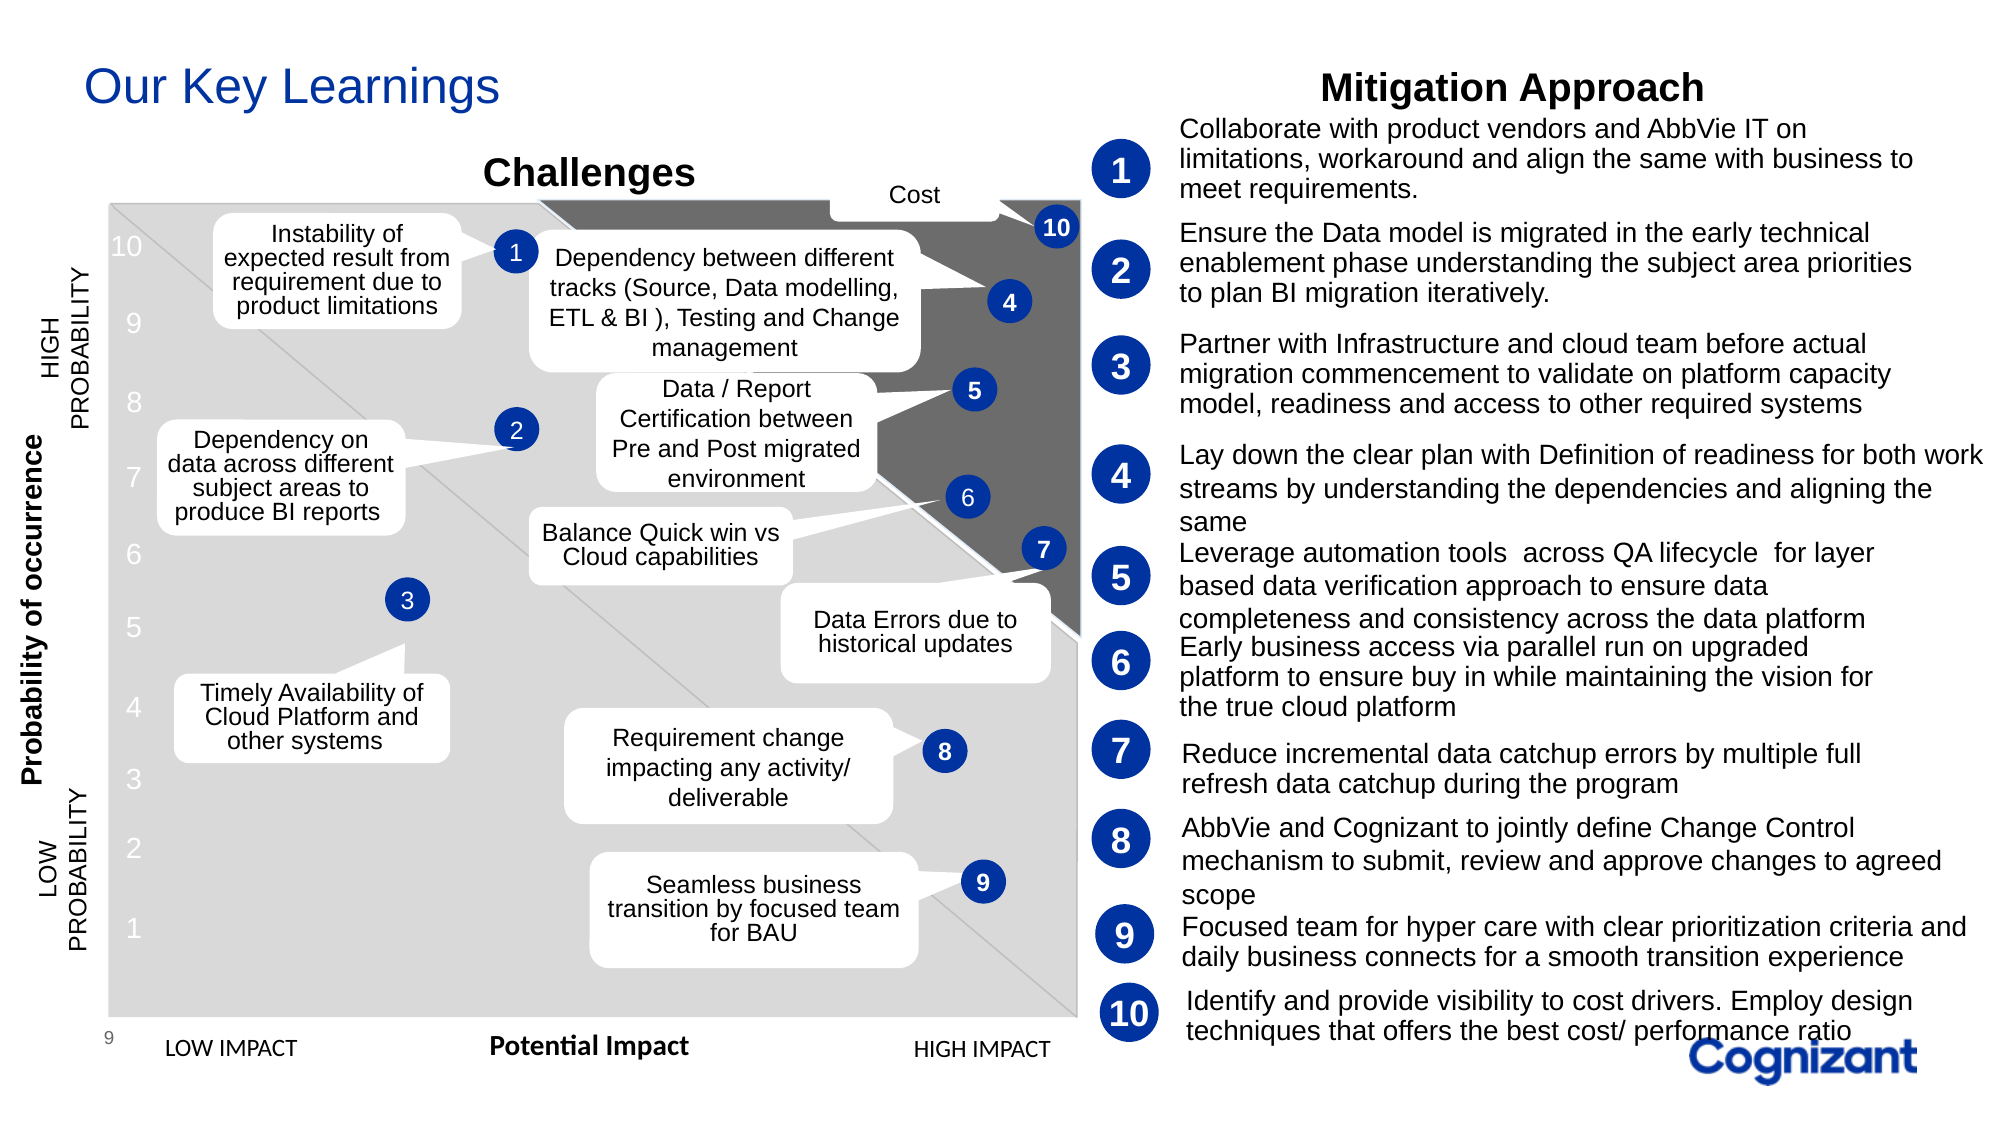

Mitigation Approach
# Our Key Learnings
Collaborate with product vendors and AbbVie IT on limitations, workaround and align the same with business to meet requirements.
Challenges
1

Cost

10
Ensure the Data model is migrated in the early technical enablement phase understanding the subject area priorities to plan BI migration iteratively.
Instability of expected result from requirement due to product limitations
10
9
8
7
6
5
4
3
2
1
Dependency between different tracks (Source, Data modelling, ETL & BI ), Testing and Change management
1
2
4
HIGH PROBABILITY
Partner with Infrastructure and cloud team before actual migration commencement to validate on platform capacity model, readiness and access to other required systems
3
5
Data / Report Certification between Pre and Post migrated environment
2
Dependency on data across different subject areas to produce BI reports
Lay down the clear plan with Definition of readiness for both work streams by understanding the dependencies and aligning the same
4
6
Balance Quick win vs Cloud capabilities
7
Leverage automation tools  across QA lifecycle  for layer based data verification approach to ensure data completeness and consistency across the data platform
5
3
Probability of occurrence
Data Errors due to historical updates
Early business access via parallel run on upgraded platform to ensure buy in while maintaining the vision for the true cloud platform
6
Timely Availability of Cloud Platform and other systems
Requirement change impacting any activity/ deliverable
7
8
Reduce incremental data catchup errors by multiple full refresh data catchup during the program
AbbVie and Cognizant to jointly define Change Control mechanism to submit, review and approve changes to agreed scope
8
LOW PROBABILITY
Seamless business transition by focused team for BAU
9
9
Focused team for hyper care with clear prioritization criteria and daily business connects for a smooth transition experience
1
2
3
Identify and provide visibility to cost drivers. Employ design techniques that offers the best cost/ performance ratio
10
Potential Impact
LOW IMPACT
HIGH IMPACT
9